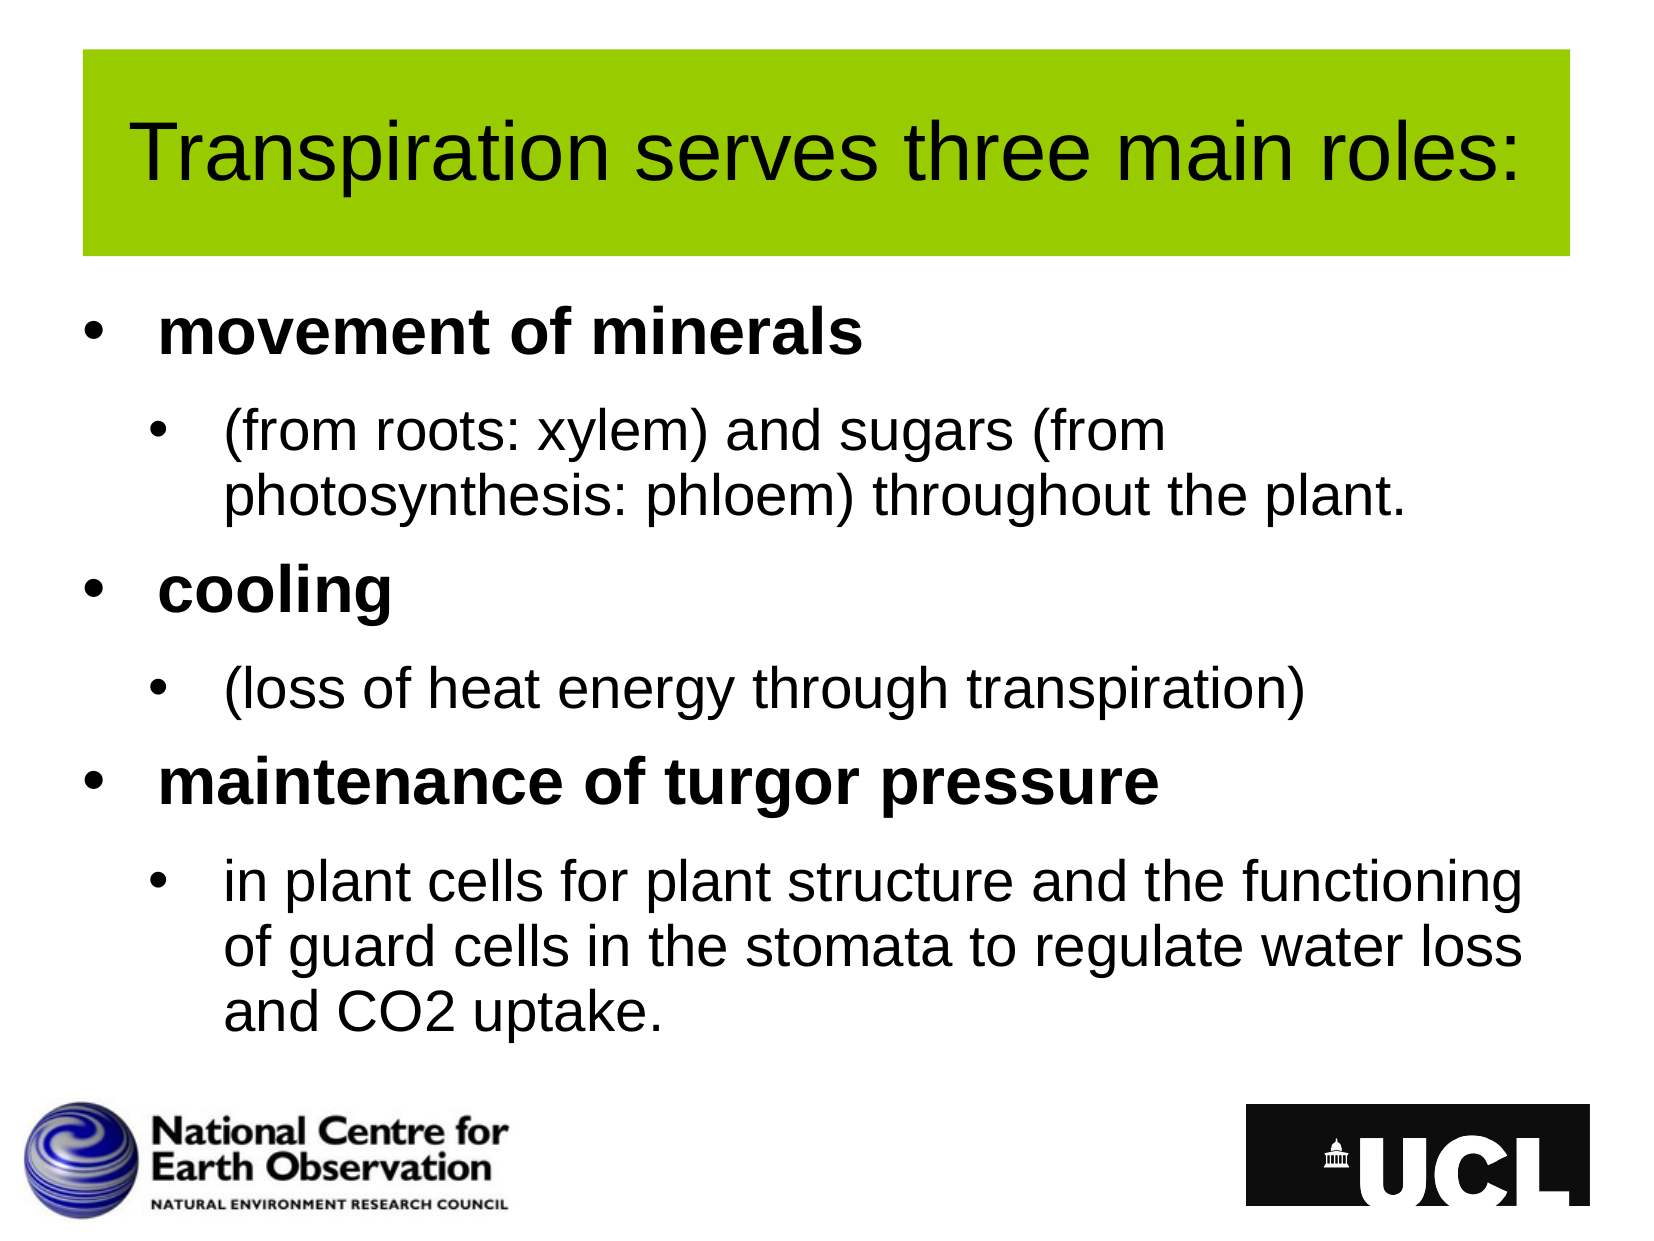

# Transpiration serves three main roles:
movement of minerals
(from roots: xylem) and sugars (from photosynthesis: phloem) throughout the plant.
cooling
(loss of heat energy through transpiration)
maintenance of turgor pressure
in plant cells for plant structure and the functioning of guard cells in the stomata to regulate water loss and CO2 uptake.